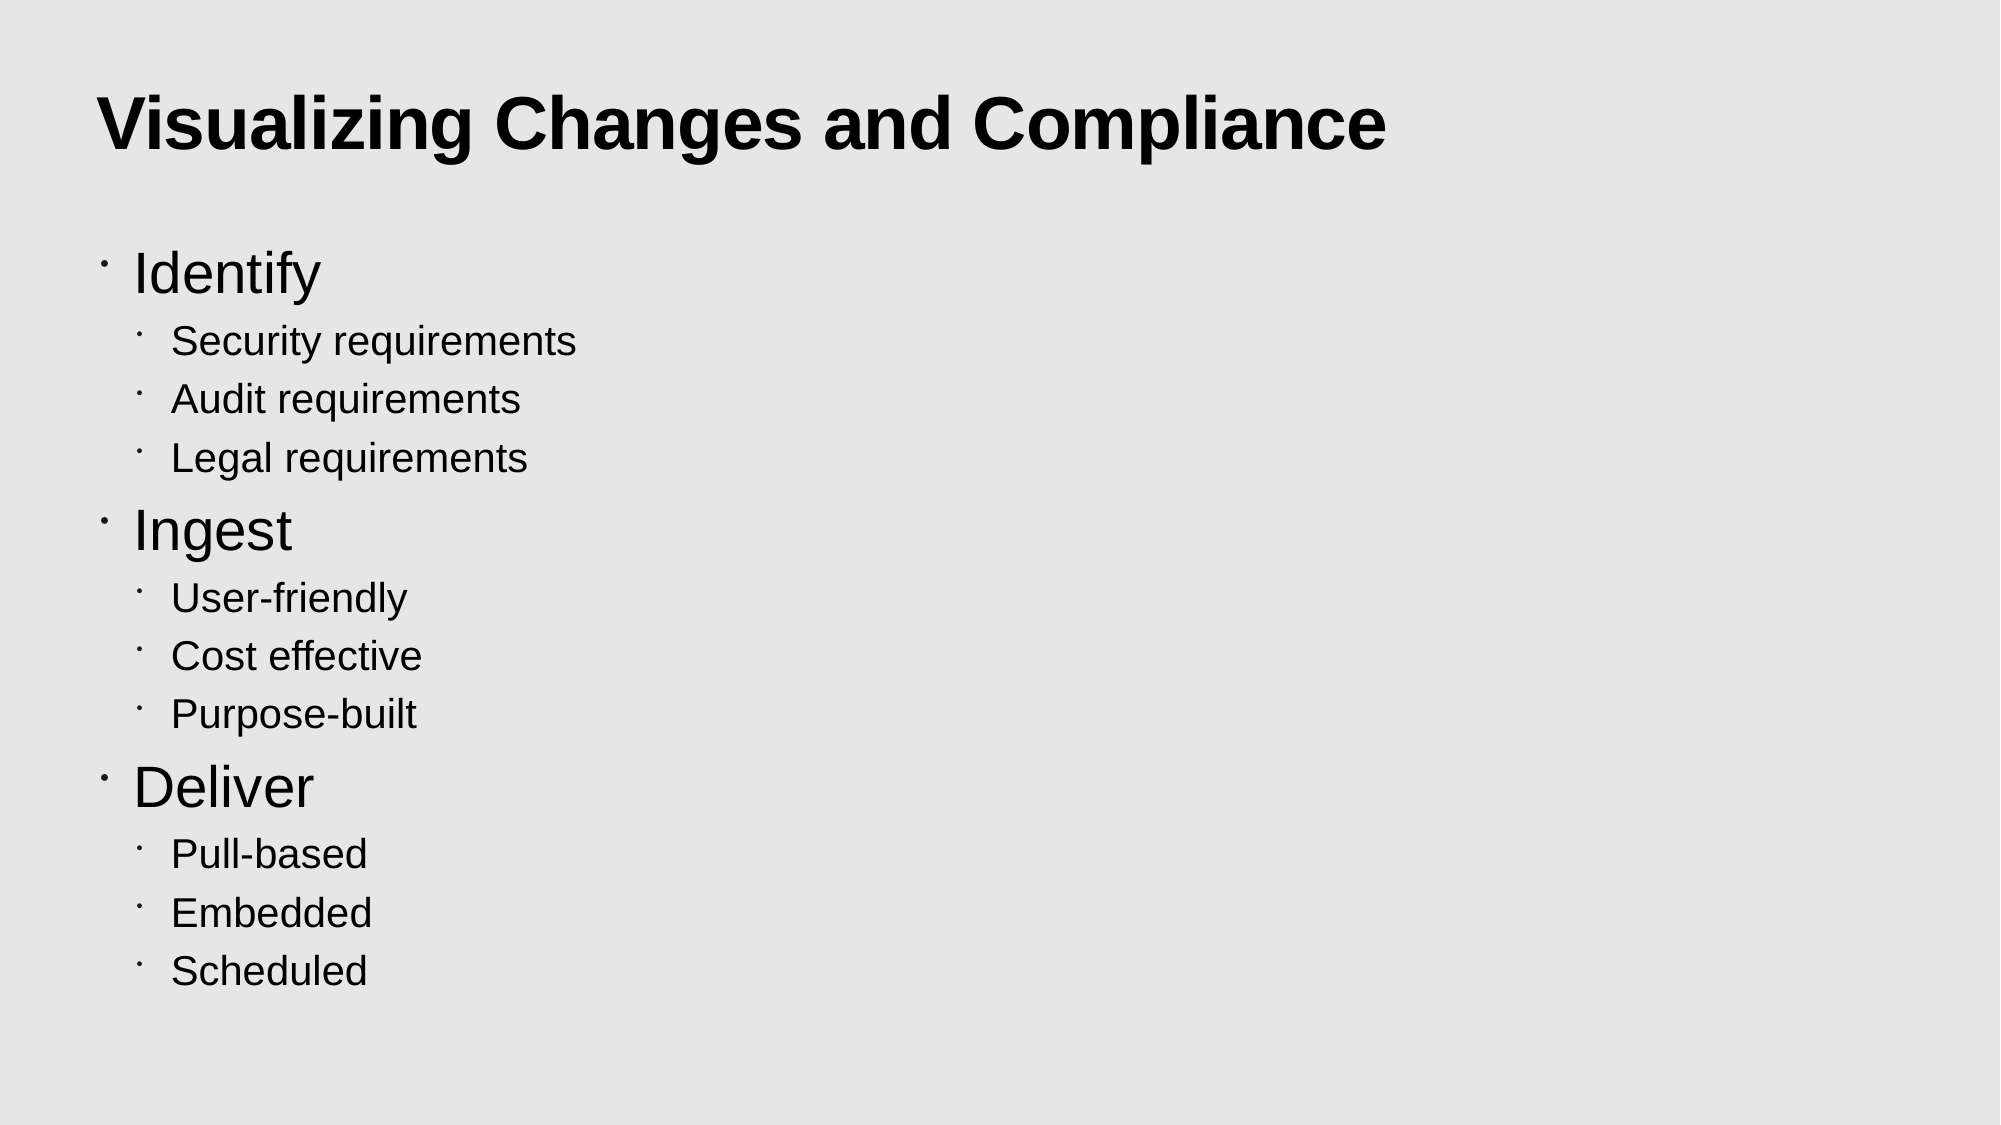

# Visualizing Changes and Compliance
Identify
Security requirements
Audit requirements
Legal requirements
Ingest
User-friendly
Cost effective
Purpose-built
Deliver
Pull-based
Embedded
Scheduled